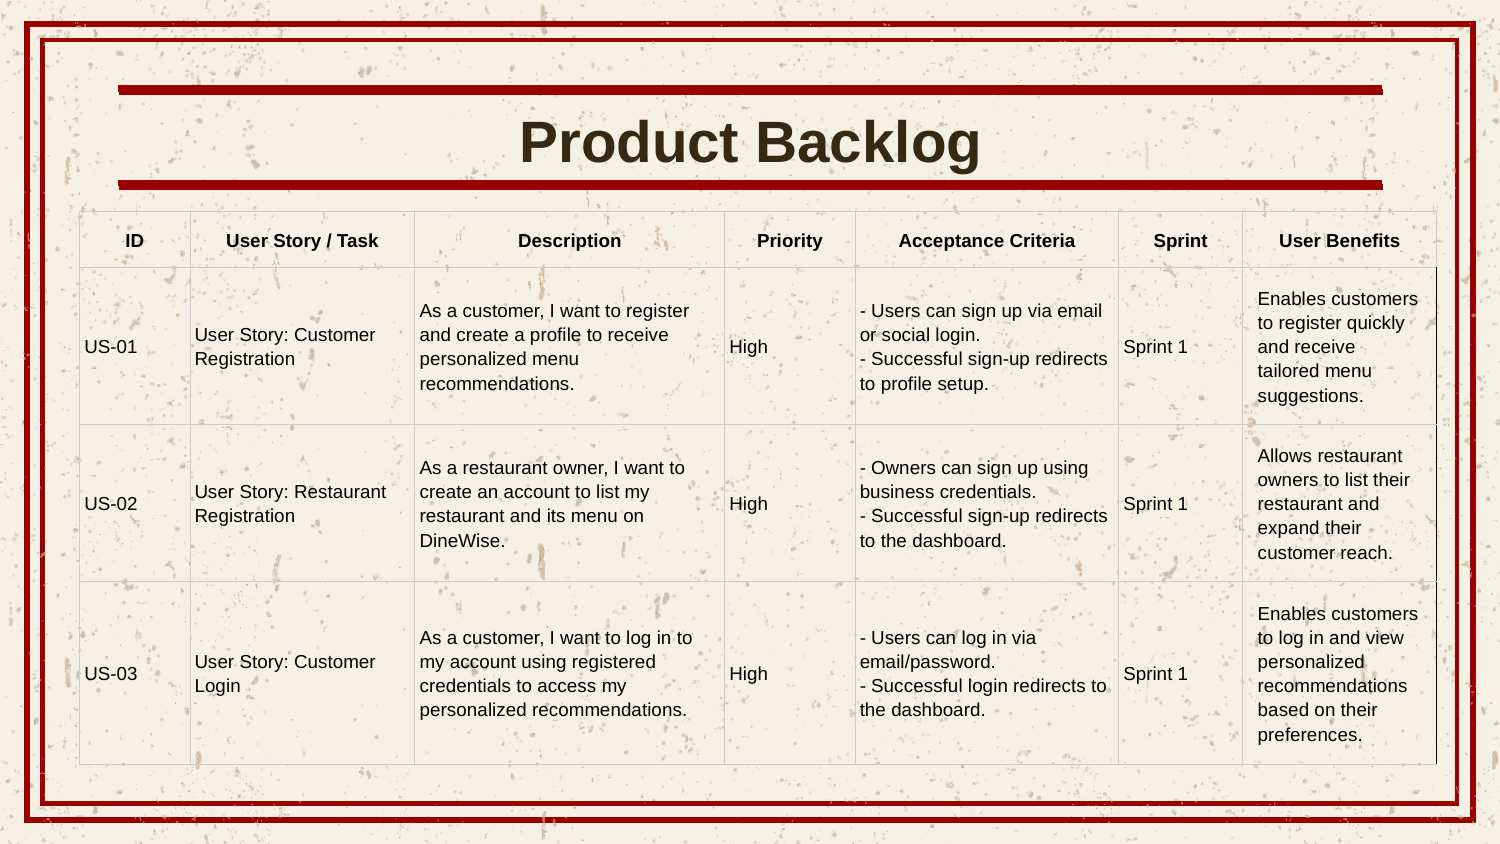

# Product Backlog
| ID | User Story / Task | Description | Priority | Acceptance Criteria | Sprint | User Benefits |
| --- | --- | --- | --- | --- | --- | --- |
| US-01 | User Story: Customer Registration | As a customer, I want to register and create a profile to receive personalized menu recommendations. | High | - Users can sign up via email or social login. - Successful sign-up redirects to profile setup. | Sprint 1 | Enables customers to register quickly and receive tailored menu suggestions. |
| US-02 | User Story: Restaurant Registration | As a restaurant owner, I want to create an account to list my restaurant and its menu on DineWise. | High | - Owners can sign up using business credentials. - Successful sign-up redirects to the dashboard. | Sprint 1 | Allows restaurant owners to list their restaurant and expand their customer reach. |
| US-03 | User Story: Customer Login | As a customer, I want to log in to my account using registered credentials to access my personalized recommendations. | High | - Users can log in via email/password. - Successful login redirects to the dashboard. | Sprint 1 | Enables customers to log in and view personalized recommendations based on their preferences. |